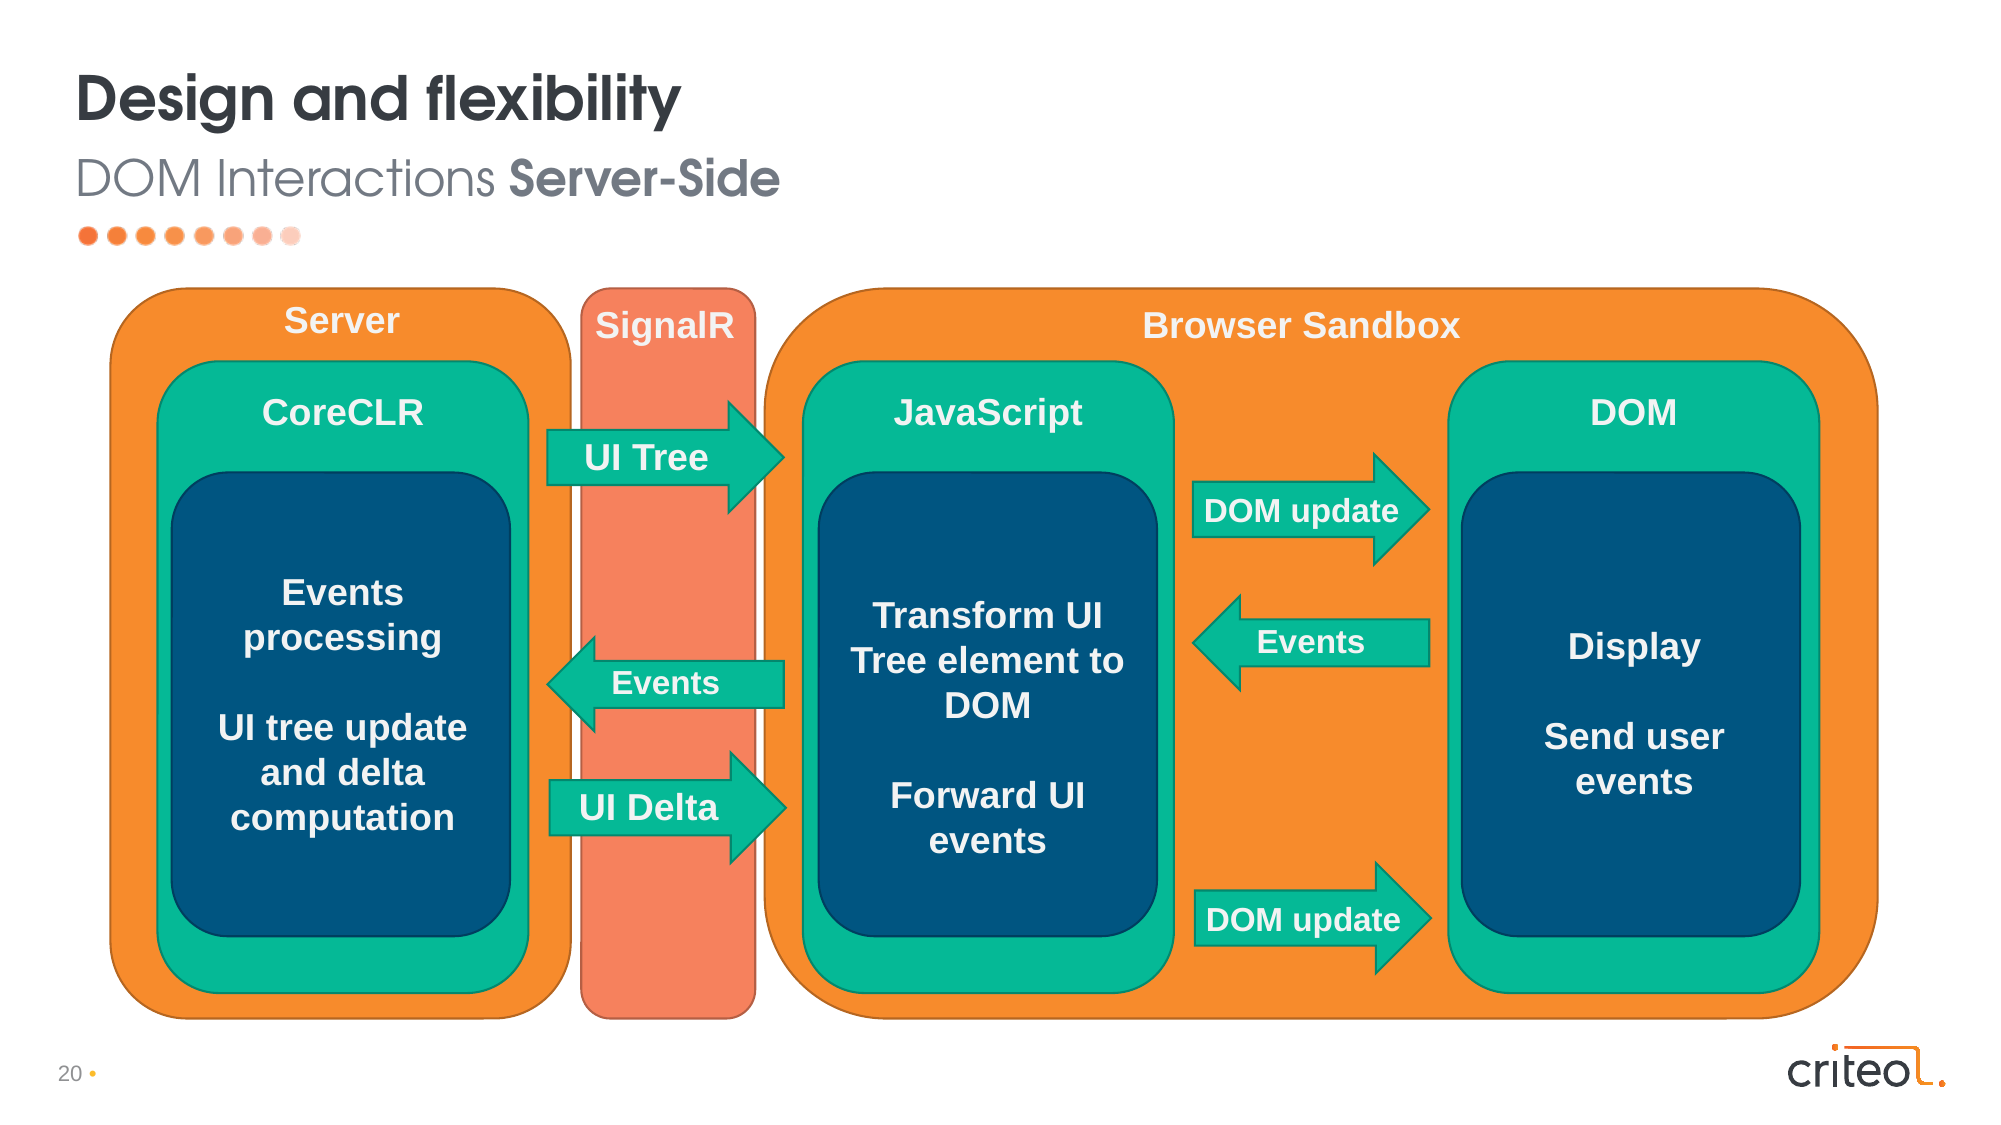

# Design and flexibility
DOM Interactions Server-Side

Server

Browser Sandbox
SignalR

CoreCLR
JavaScript
DOM

UI Tree

DOM update
Events processing

UI tree update and delta computation
Transform UI Tree element to DOM

Forward UI events

Events
Display

Send user events

Events

UI Delta

DOM update